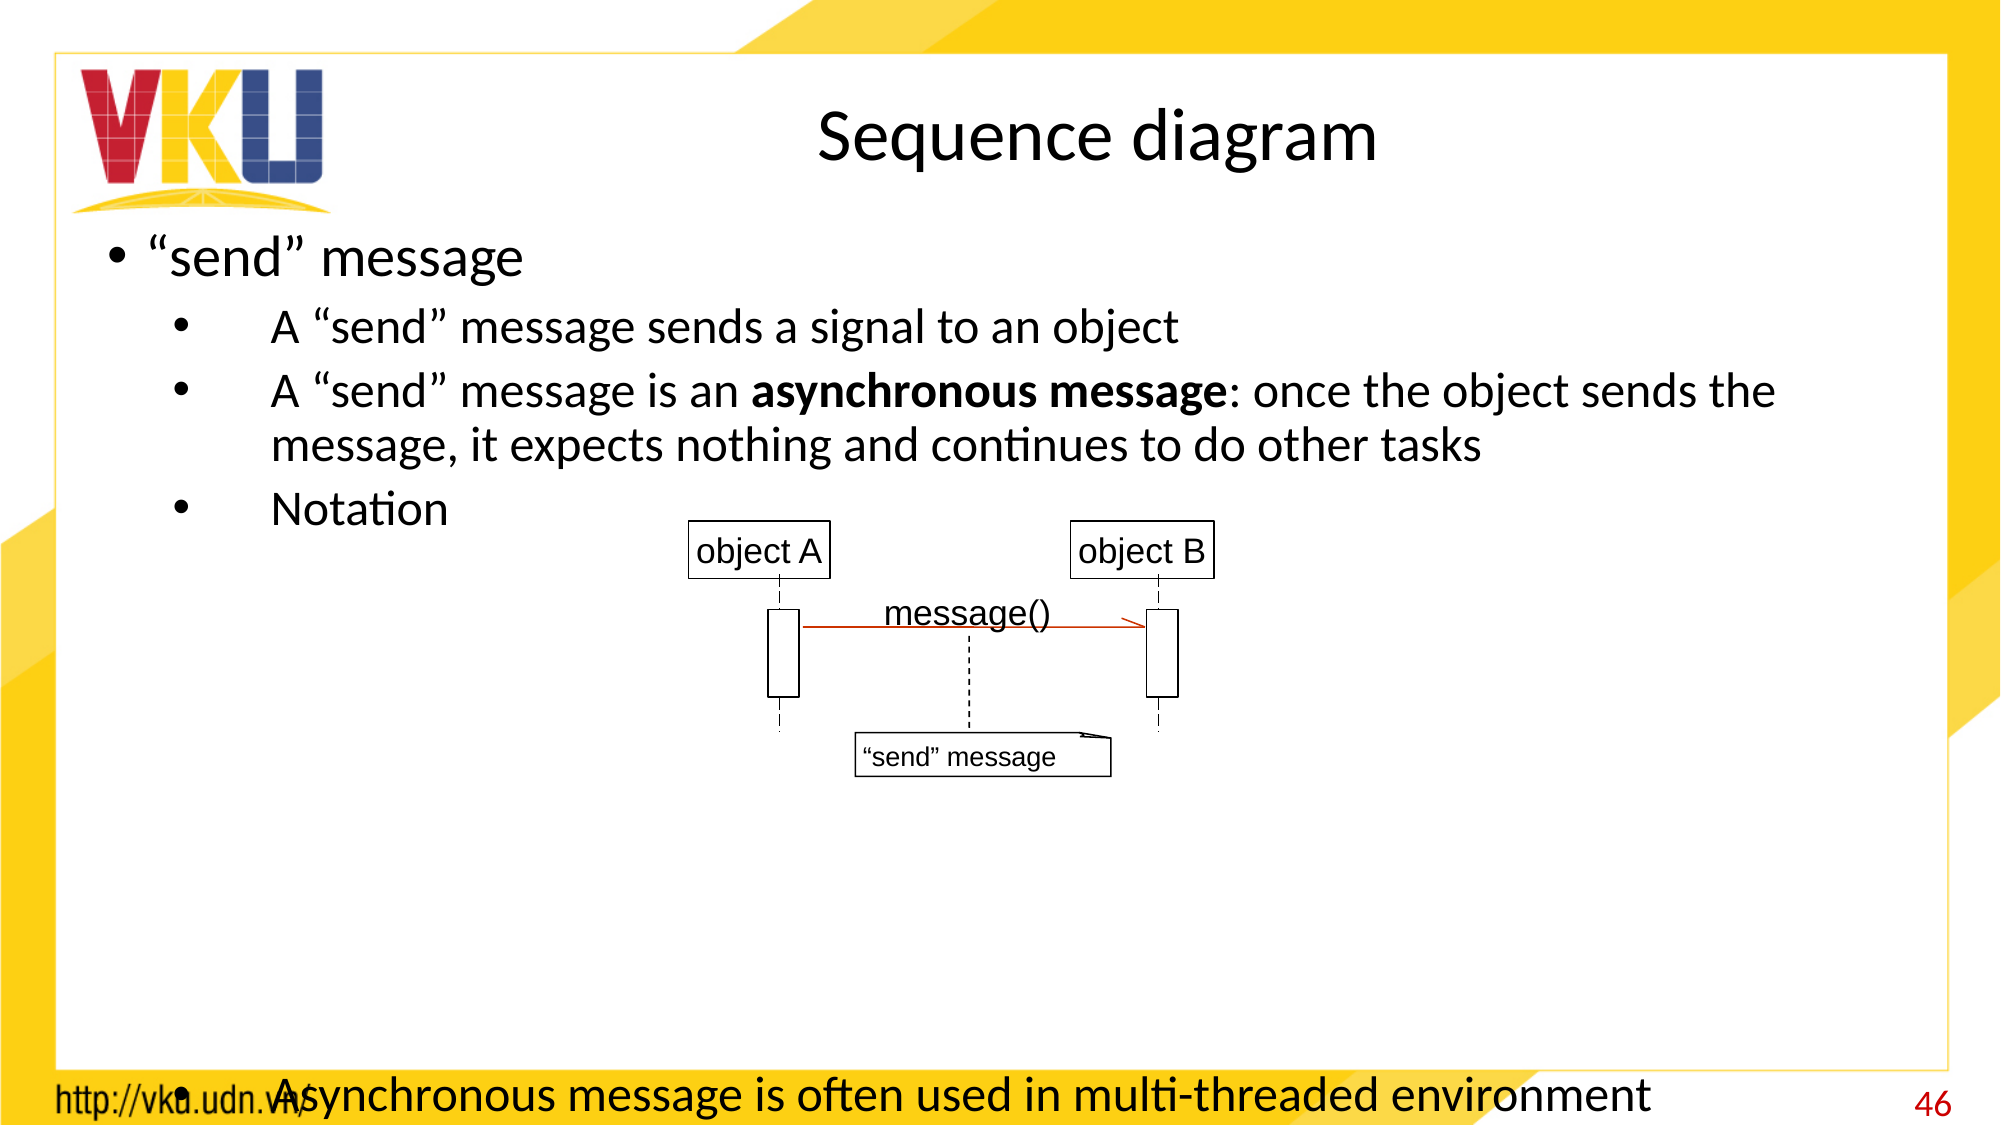

# Sequence diagram
“send” message
A “send” message sends a signal to an object
A “send” message is an asynchronous message: once the object sends the message, it expects nothing and continues to do other tasks
Notation

Asynchronous message is often used in multi-threaded environment
For example, Thread.start(), Runnable.run() in Java
object A
object B

message()

“send” message

46